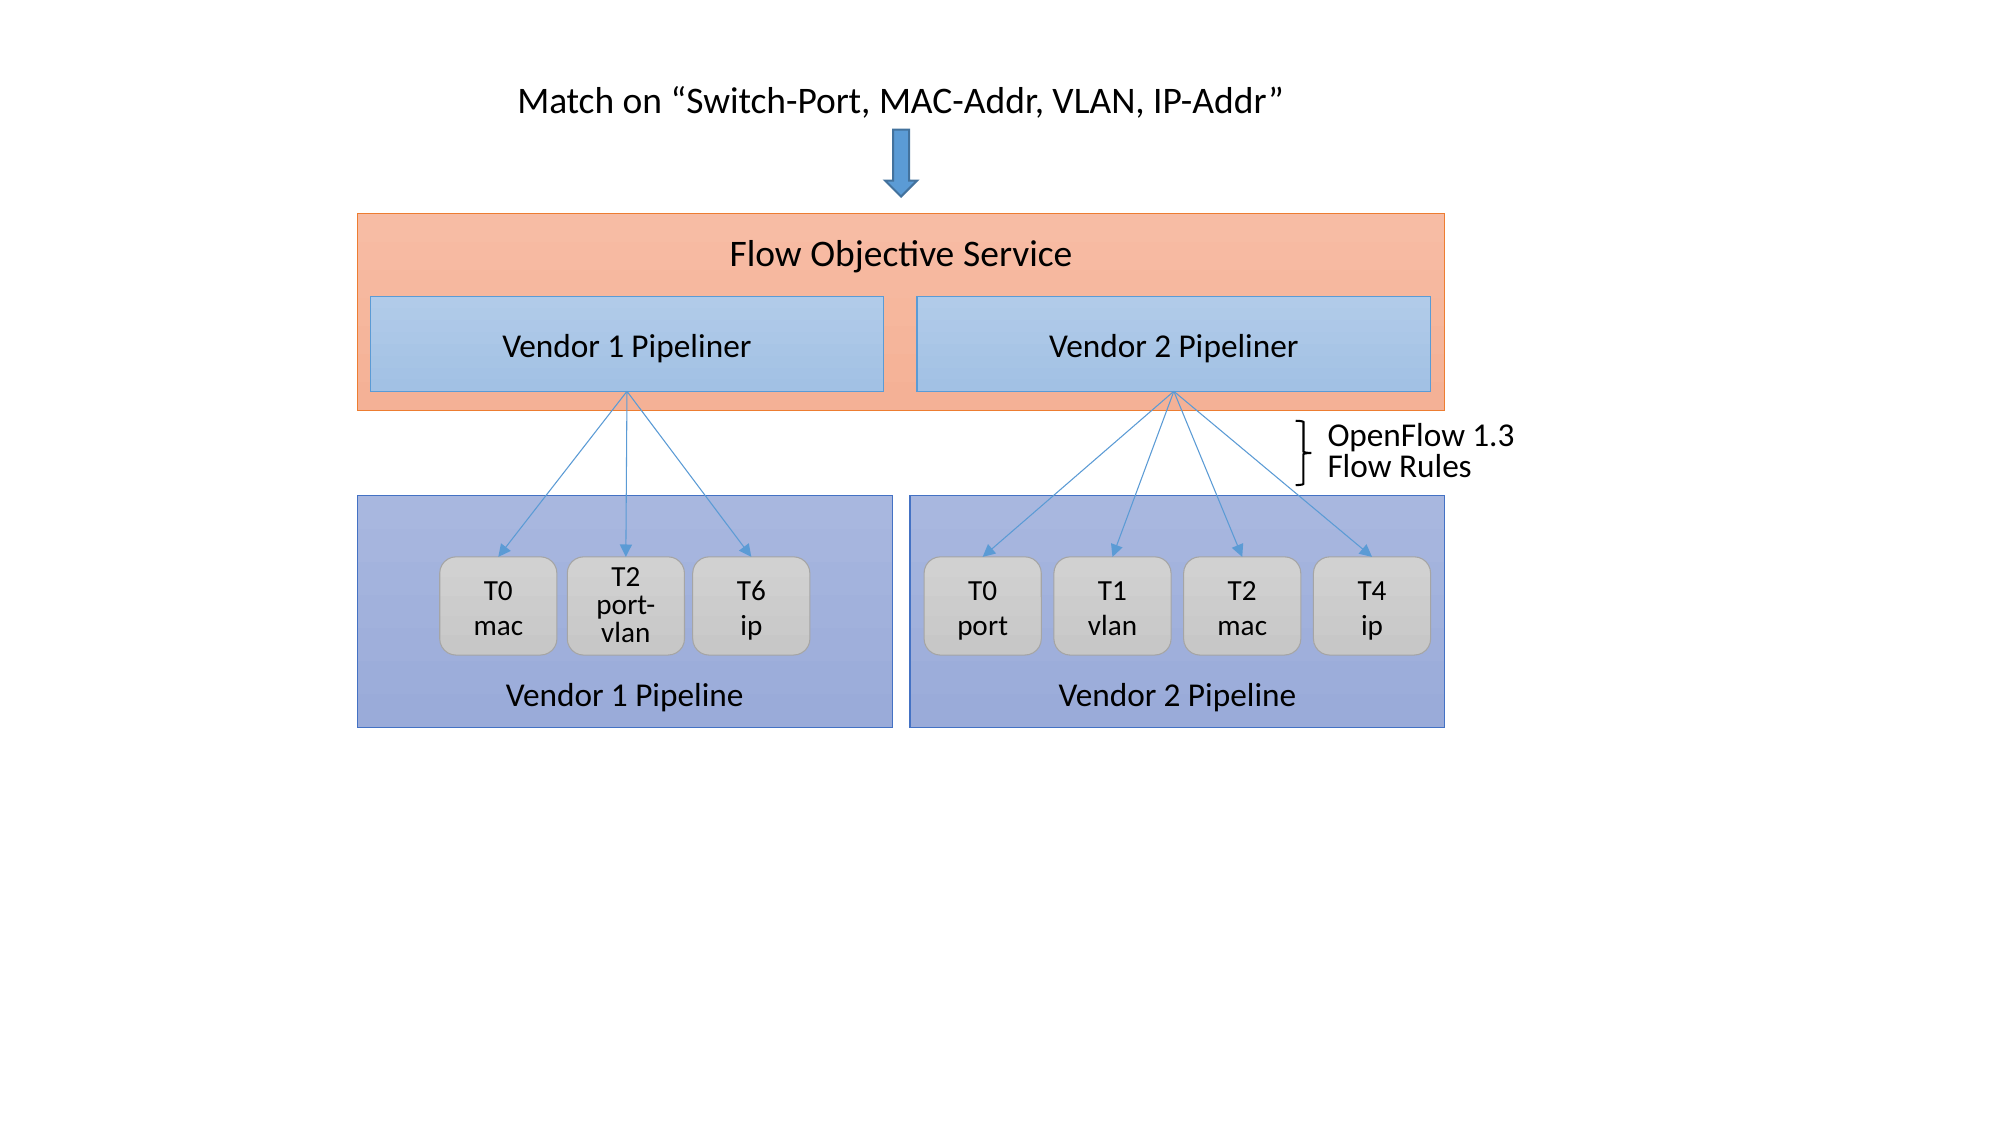

Match on “Switch-Port, MAC-Addr, VLAN, IP-Addr”

Flow Objective Service
Vendor 1 Pipeliner
Vendor 2 Pipeliner
OpenFlow 1.3
Flow Rules

Vendor 1 Pipeline
Vendor 2 Pipeline
T0
port
T1
vlan
T2
mac
T4
ip
T0
mac
T2
port-
vlan
T6
ip